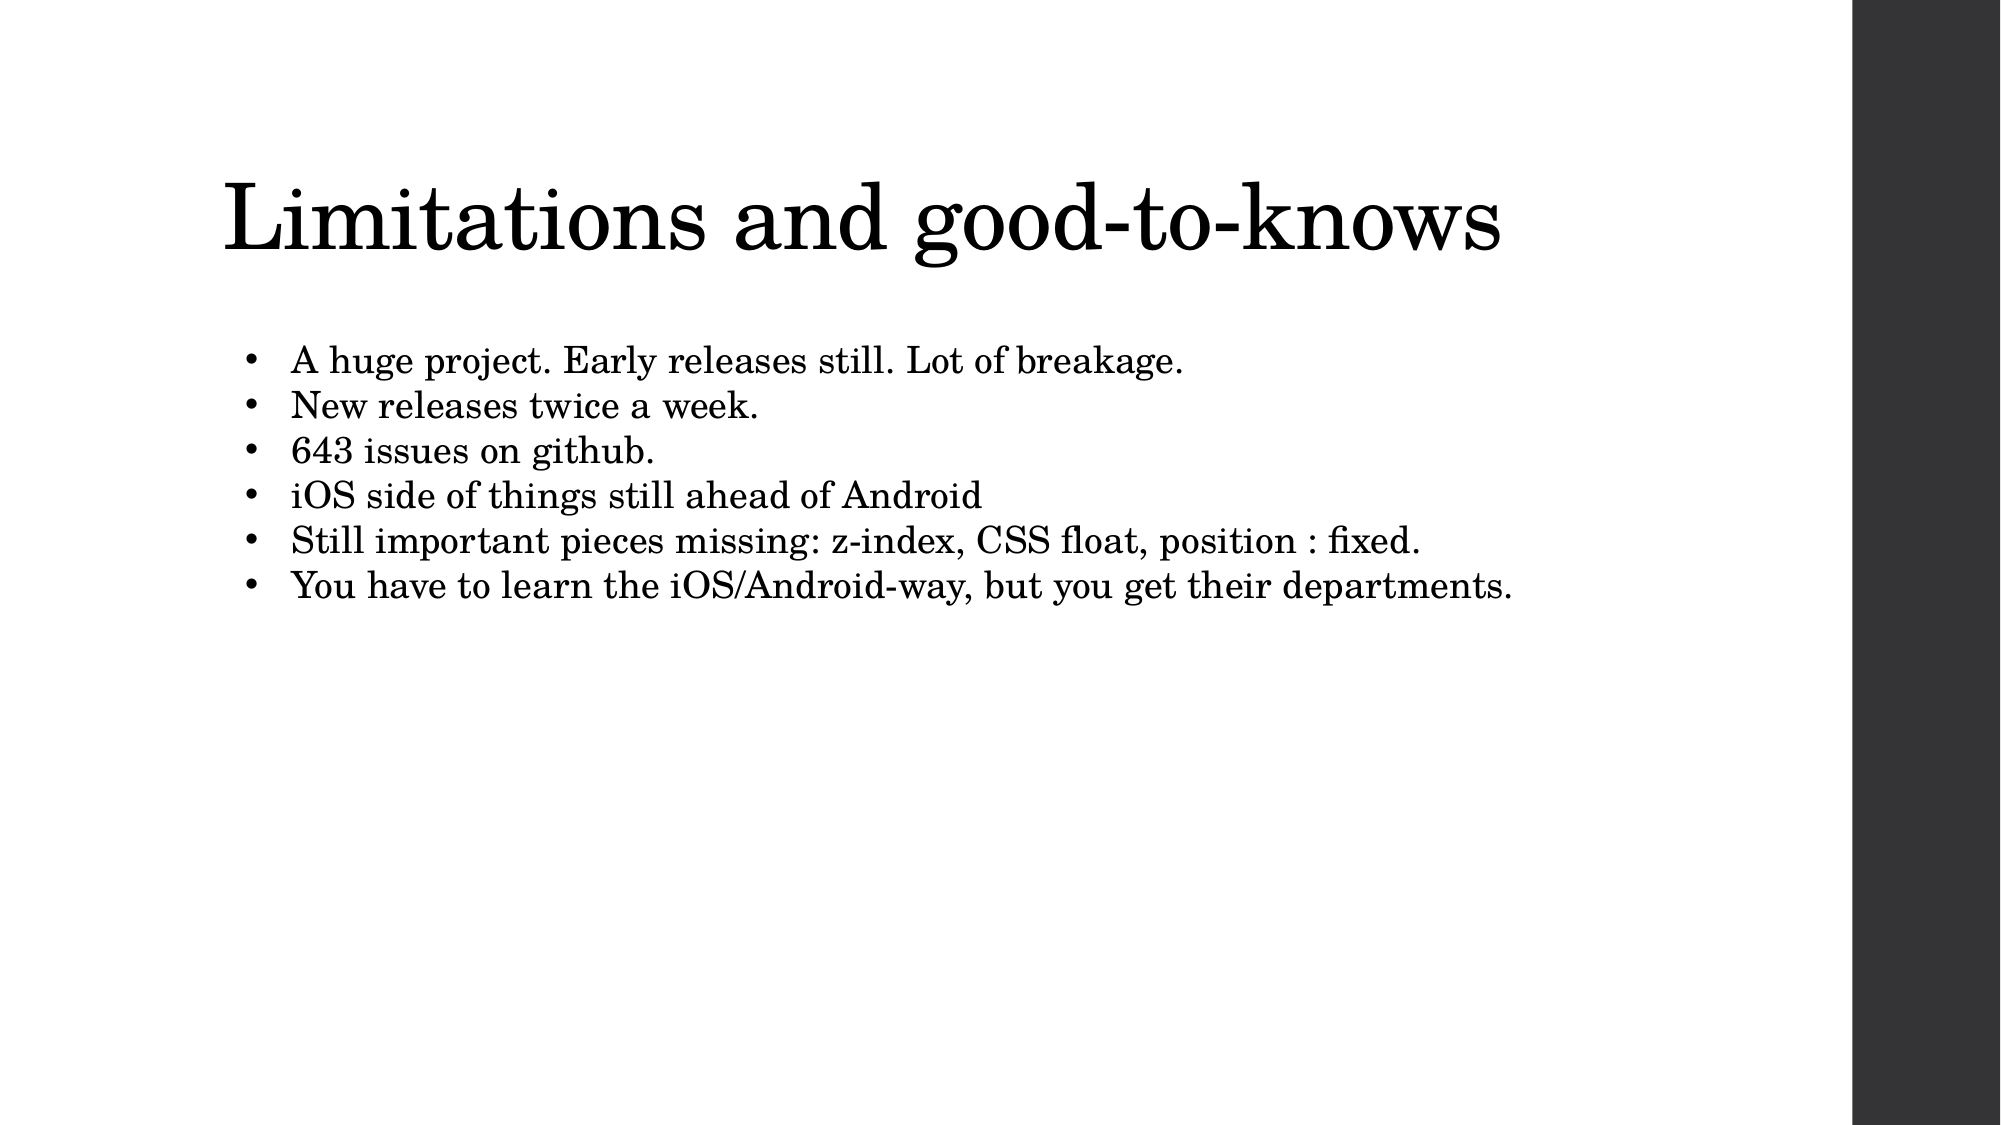

# Limitations and good-to-knows
A huge project. Early releases still. Lot of breakage.
New releases twice a week.
643 issues on github.
iOS side of things still ahead of Android
Still important pieces missing: z-index, CSS float, position : fixed.
You have to learn the iOS/Android-way, but you get their departments.